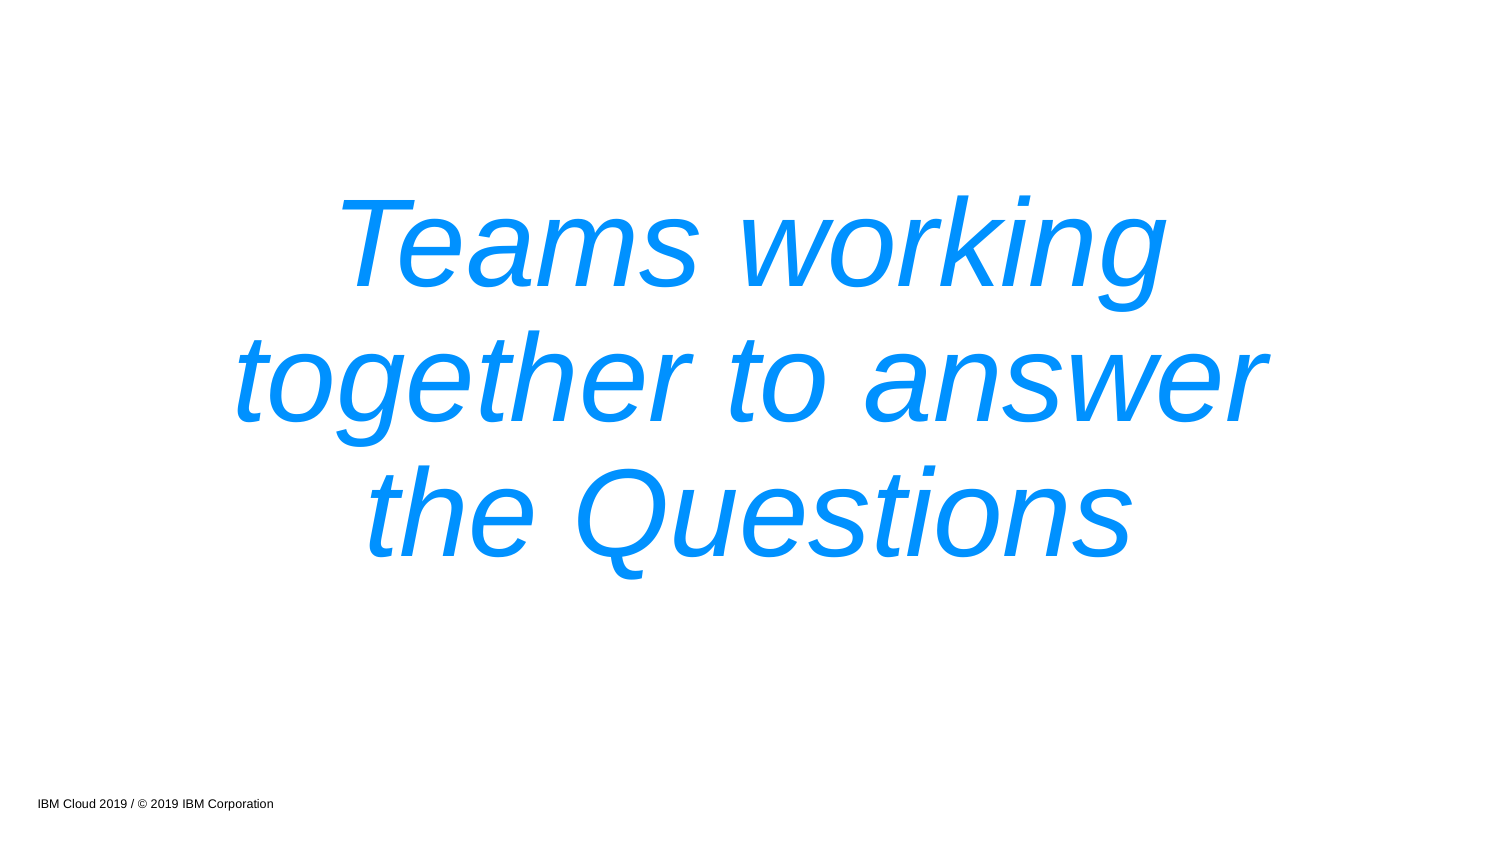

Teams working together to answer the Questions

IBM Cloud 2019 / © 2019 IBM Corporation